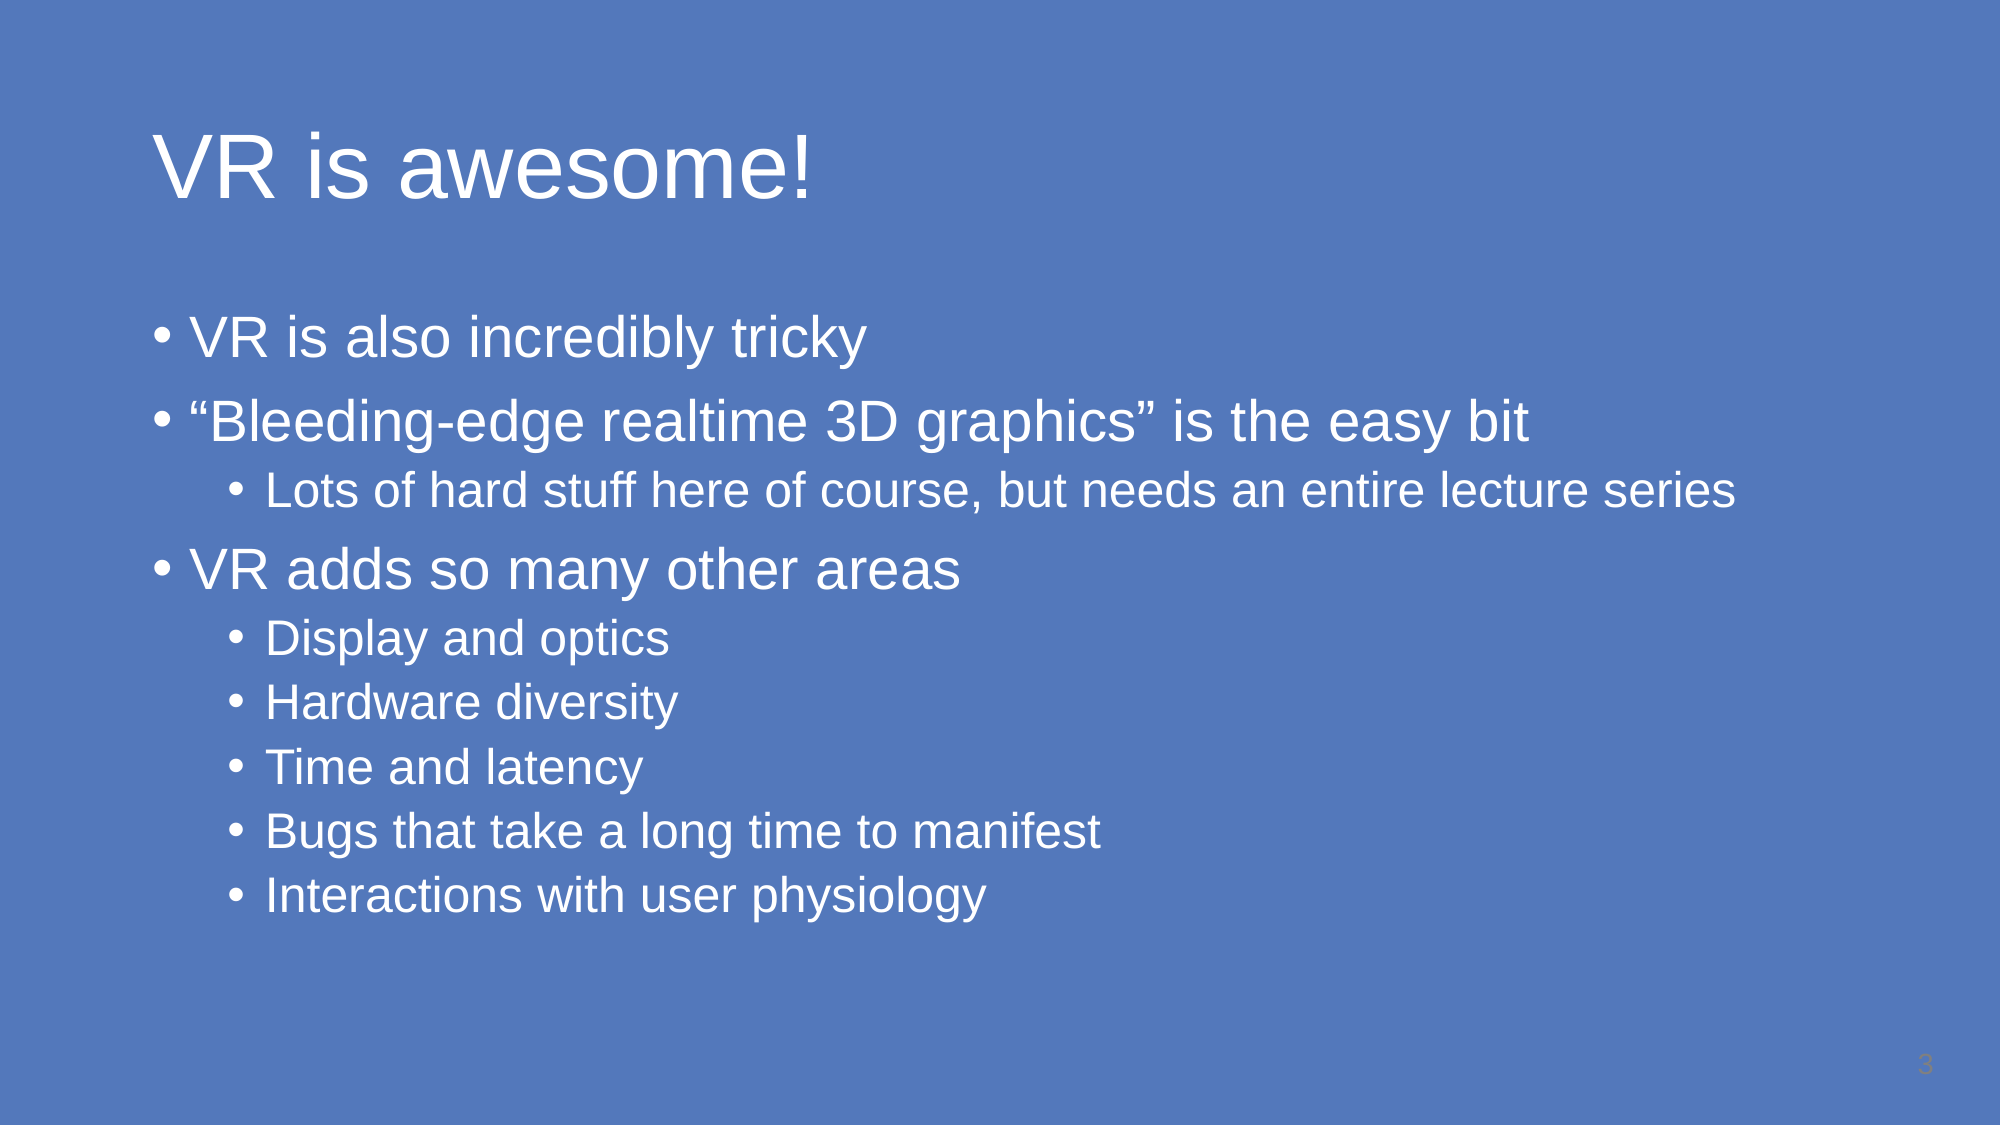

# VR is awesome!
VR is also incredibly tricky
“Bleeding-edge realtime 3D graphics” is the easy bit
Lots of hard stuff here of course, but needs an entire lecture series
VR adds so many other areas
Display and optics
Hardware diversity
Time and latency
Bugs that take a long time to manifest
Interactions with user physiology

3